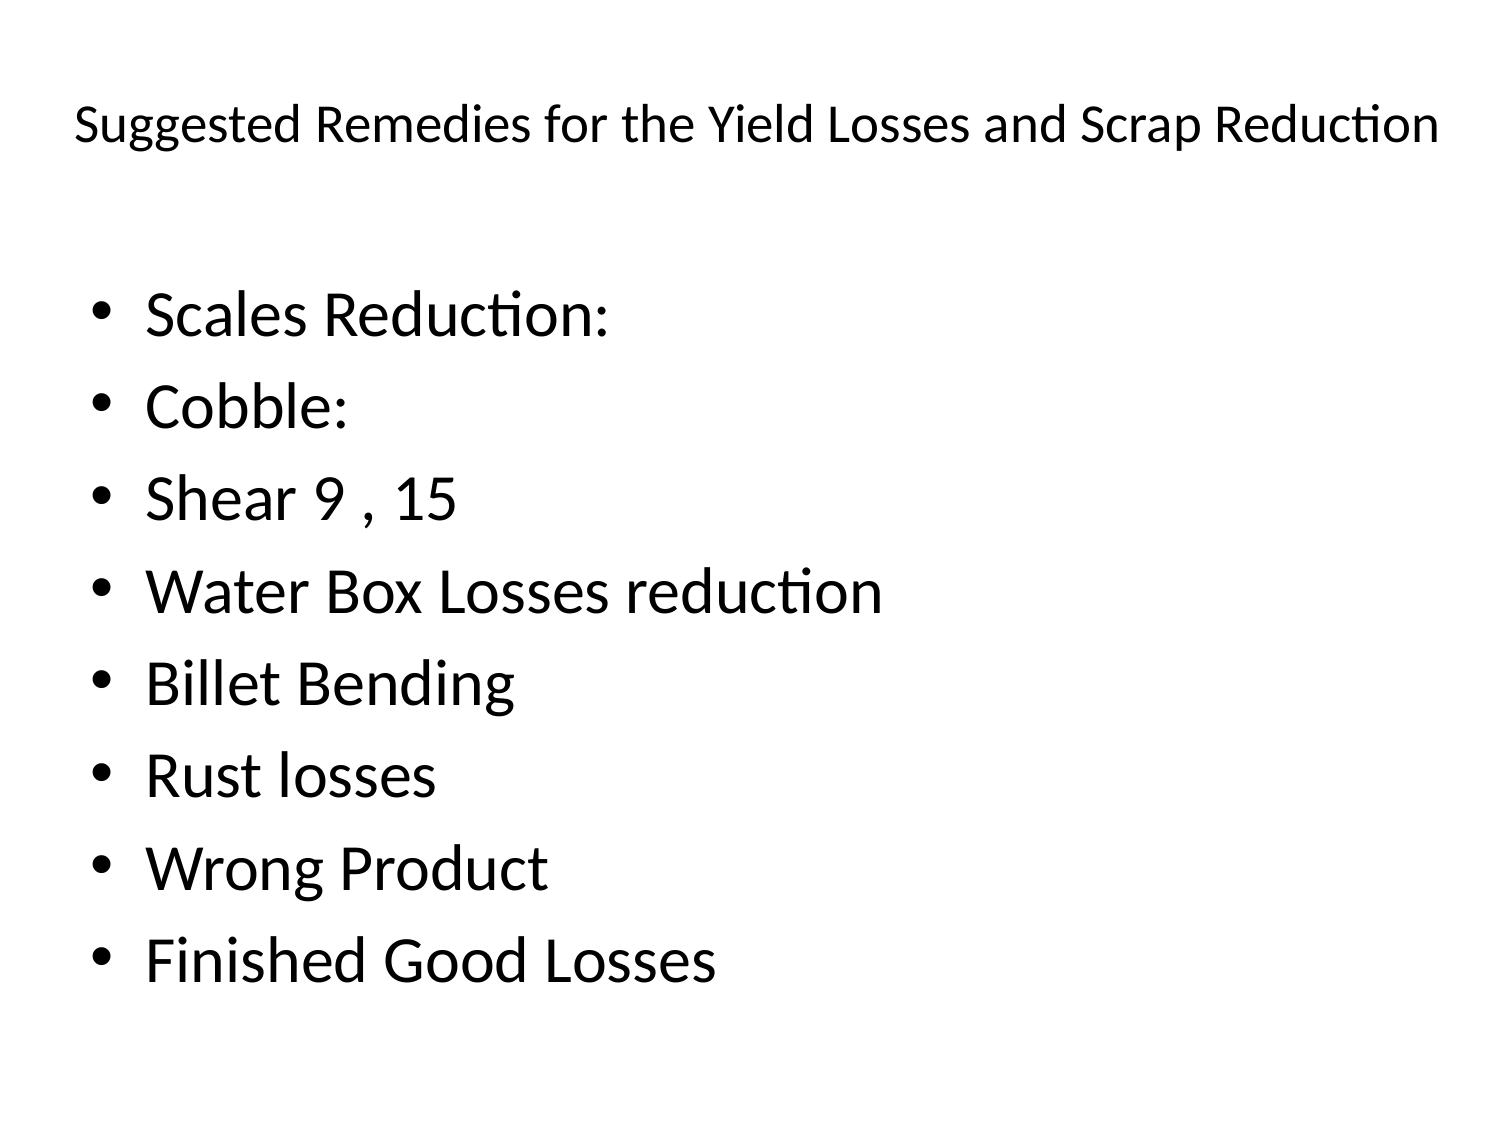

# Suggested Remedies for the Yield Losses and Scrap Reduction
Scales Reduction:
Cobble:
Shear 9 , 15
Water Box Losses reduction
Billet Bending
Rust losses
Wrong Product
Finished Good Losses